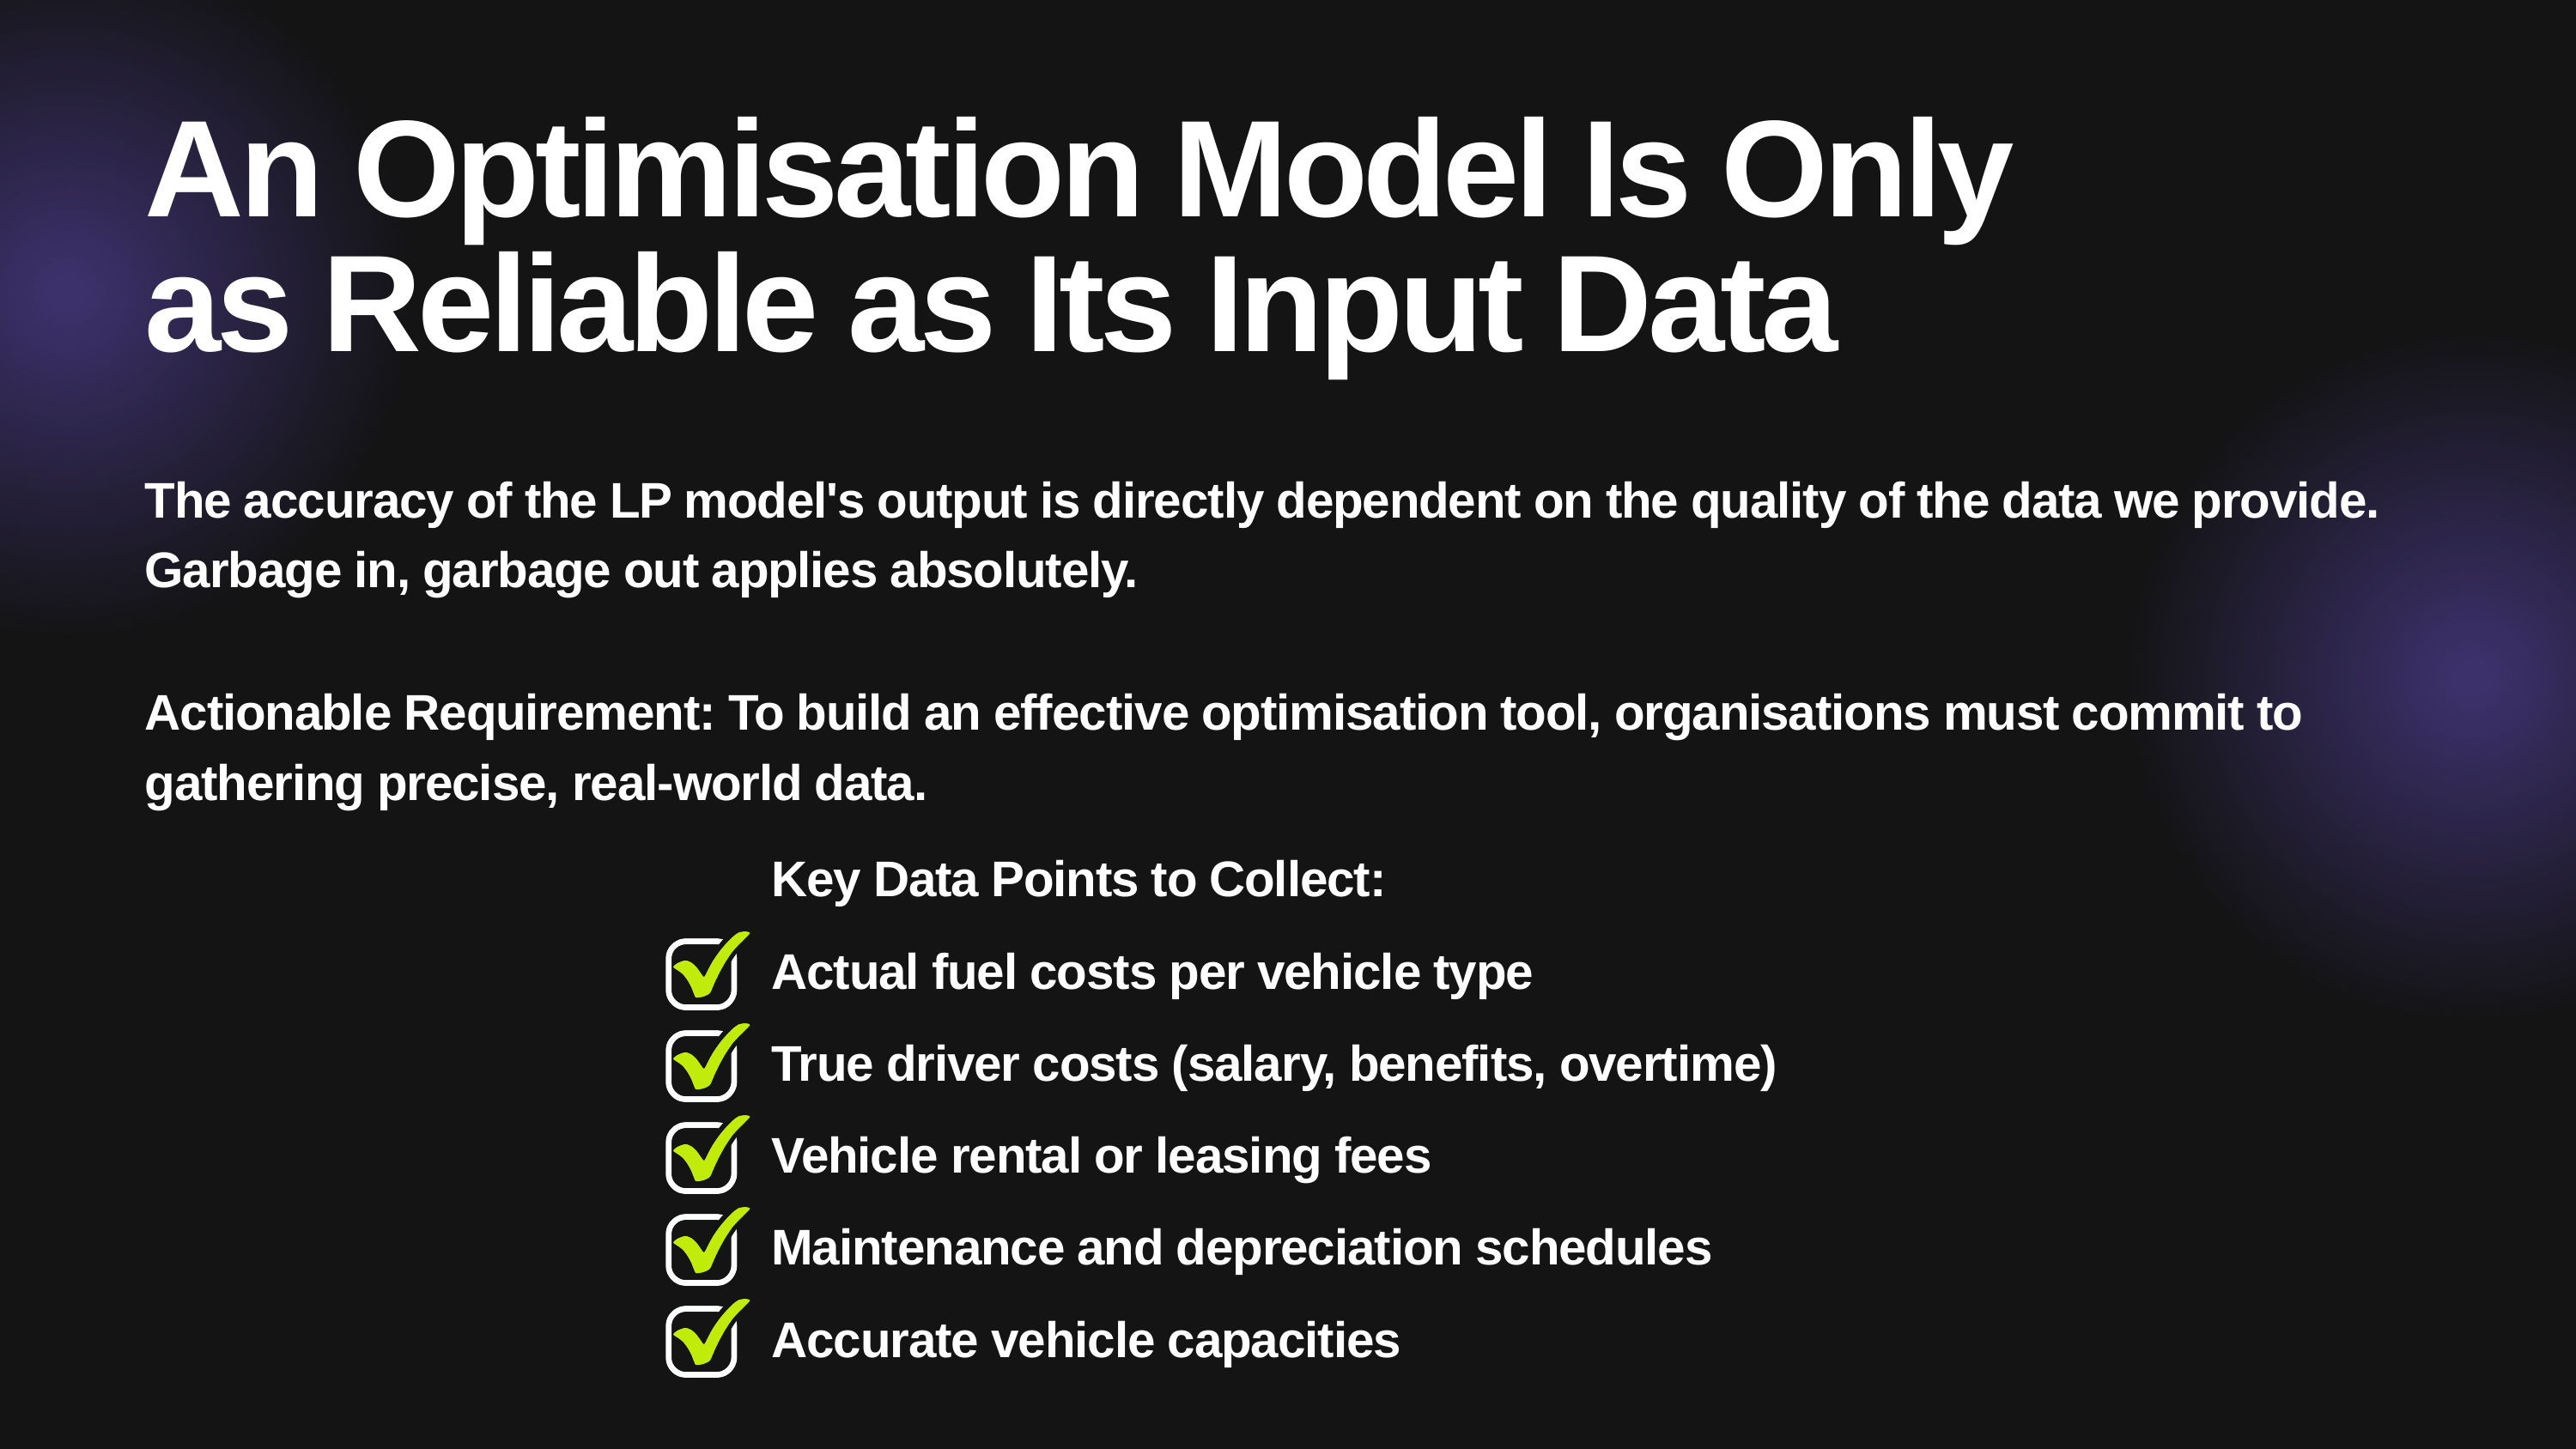

An Optimisation Model Is Only as Reliable as Its Input Data

The accuracy of the LP model's output is directly dependent on the quality of the data we provide. Garbage in, garbage out applies absolutely.
Actionable Requirement: To build an effective optimisation tool, organisations must commit to gathering precise, real-world data.
Key Data Points to Collect:

Actual fuel costs per vehicle type

True driver costs (salary, benefits, overtime)

Vehicle rental or leasing fees

Maintenance and depreciation schedules

Accurate vehicle capacities